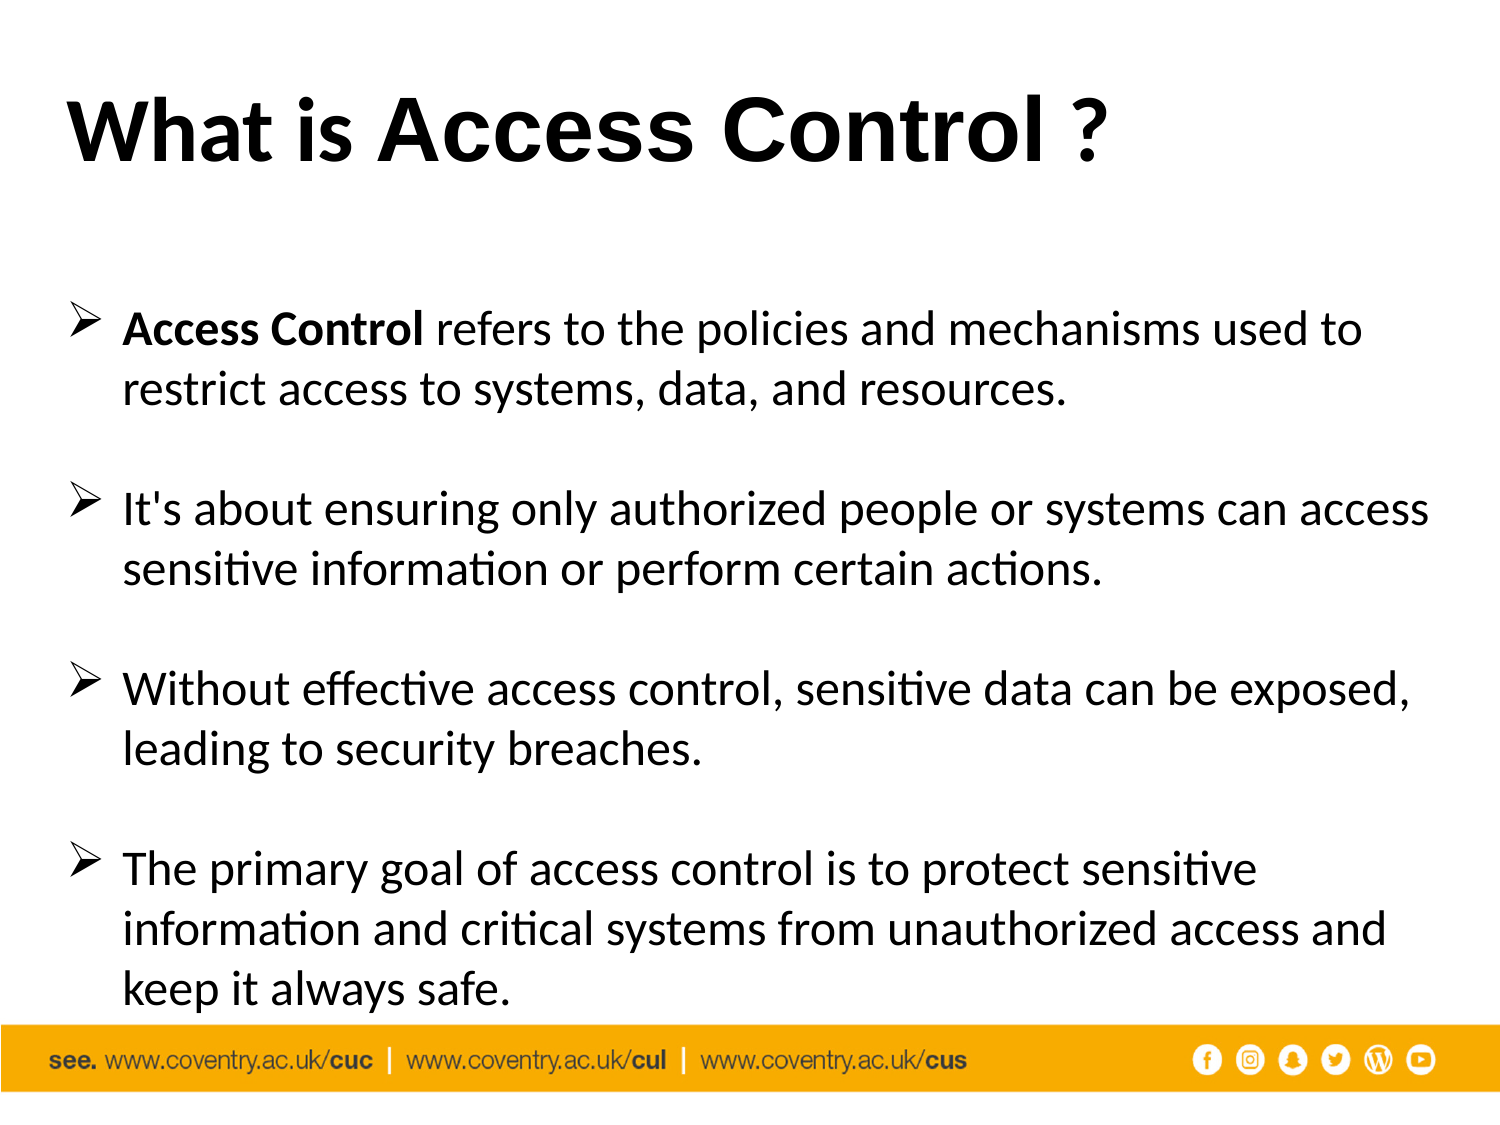

# What is Access Control ?
Access Control refers to the policies and mechanisms used to restrict access to systems, data, and resources.

It's about ensuring only authorized people or systems can access sensitive information or perform certain actions.

Without effective access control, sensitive data can be exposed, leading to security breaches.

The primary goal of access control is to protect sensitive information and critical systems from unauthorized access and keep it always safe.